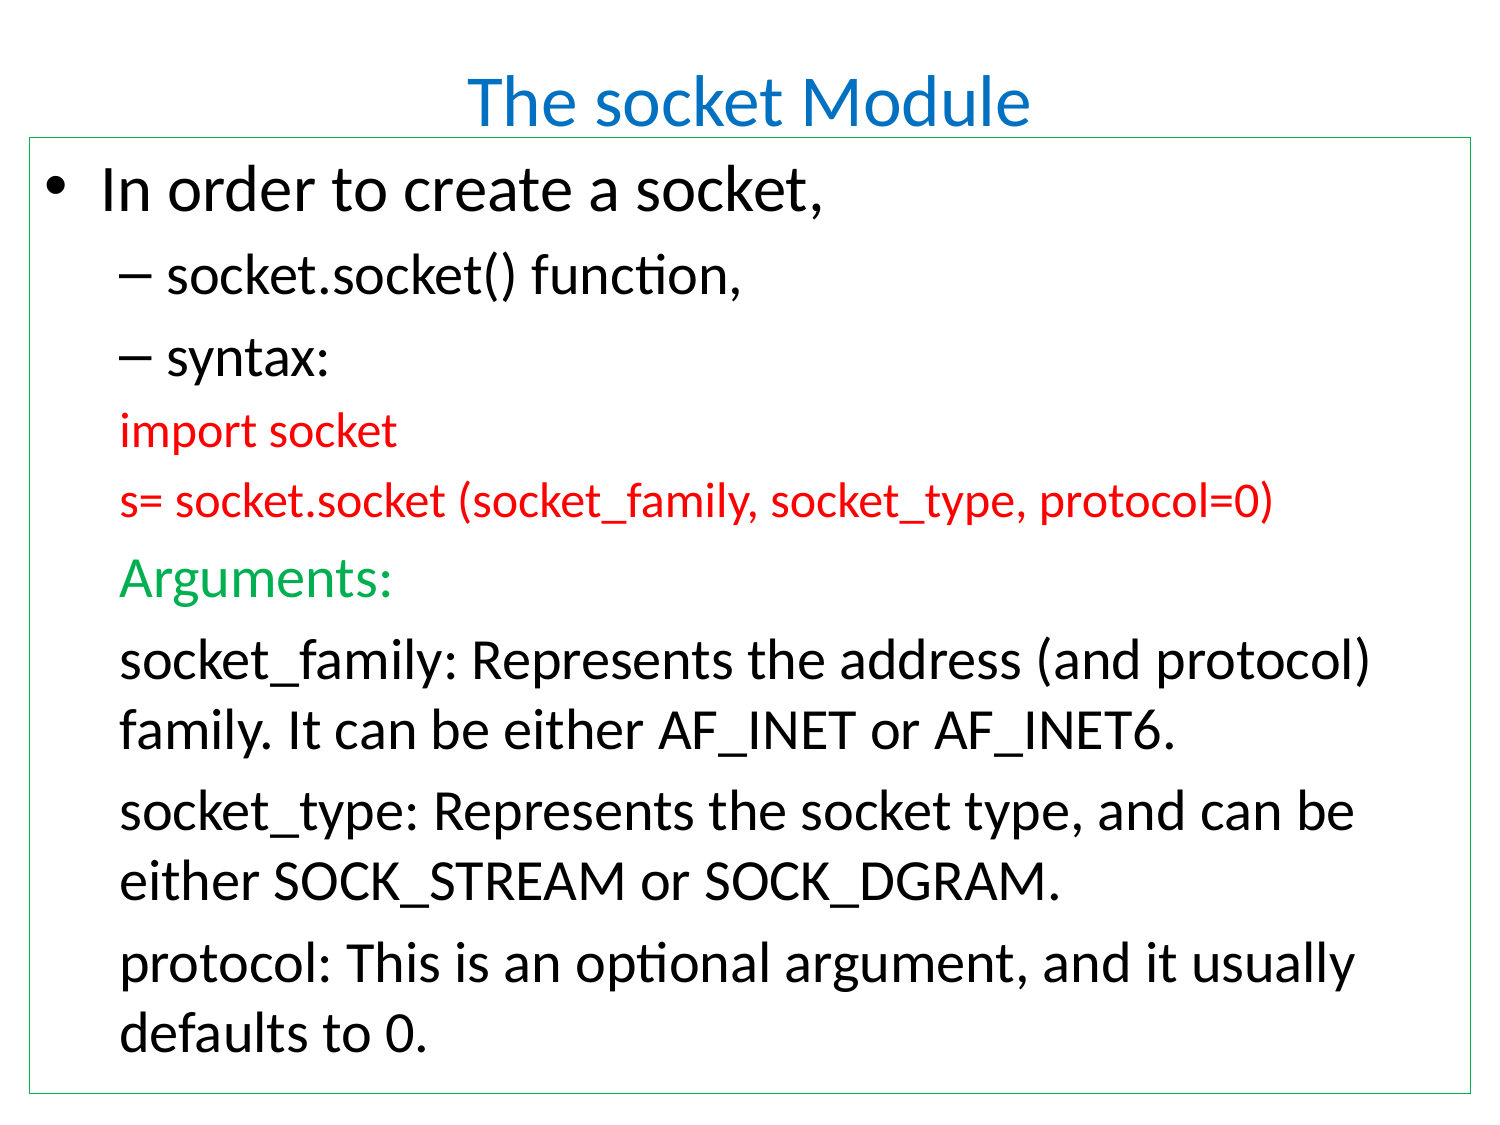

# The socket Module
In order to create a socket,
socket.socket() function,
syntax:
import socket
s= socket.socket (socket_family, socket_type, protocol=0)
Arguments:
socket_family: Represents the address (and protocol) family. It can be either AF_INET or AF_INET6.
socket_type: Represents the socket type, and can be either SOCK_STREAM or SOCK_DGRAM.
protocol: This is an optional argument, and it usually defaults to 0.